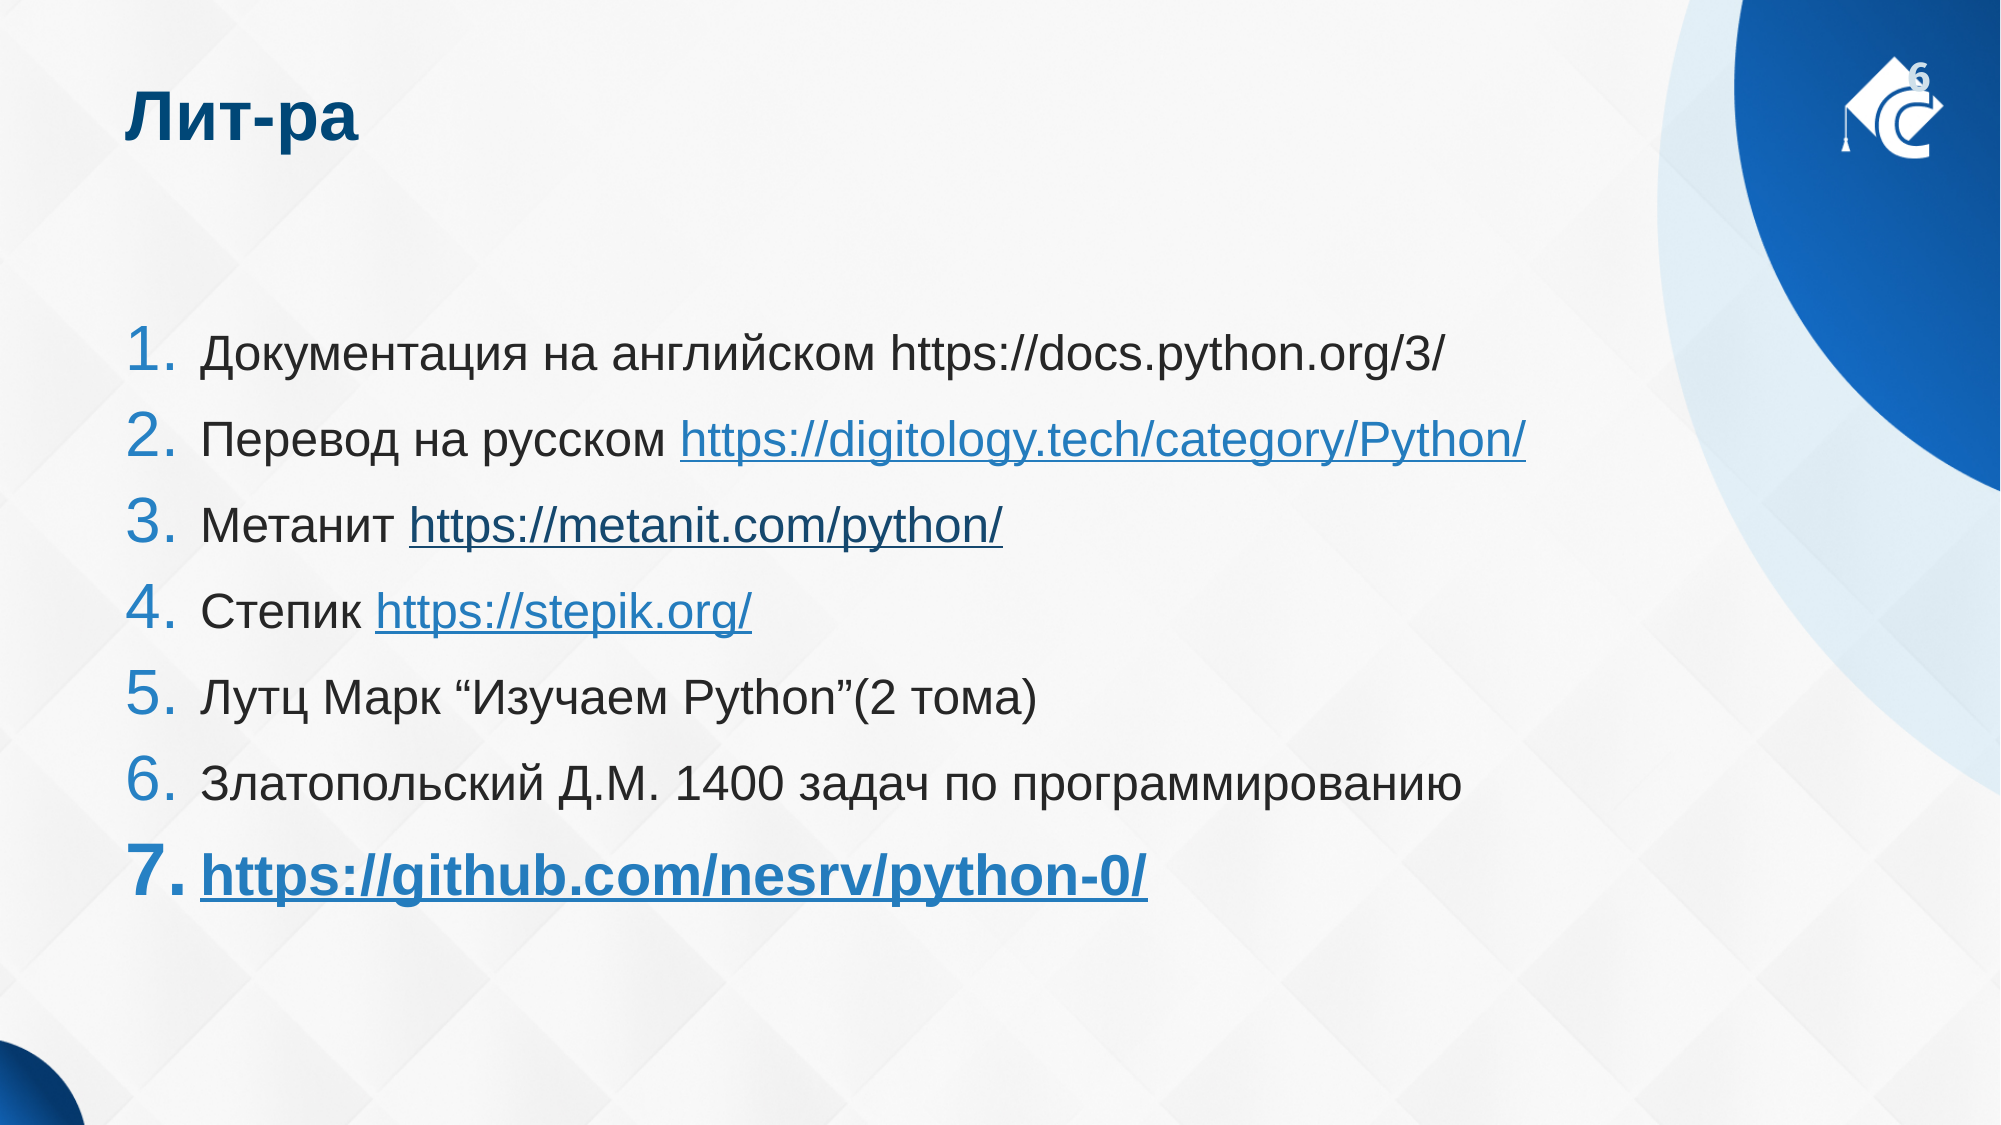

# Лит-ра
Документация на английском https://docs.python.org/3/
Перевод на русском https://digitology.tech/category/Python/
Метанит https://metanit.com/python/
Степик https://stepik.org/
Лутц Марк “Изучаем Python”(2 тома)
Златопольский Д.М. 1400 задач по программированию
https://github.com/nesrv/python-0/